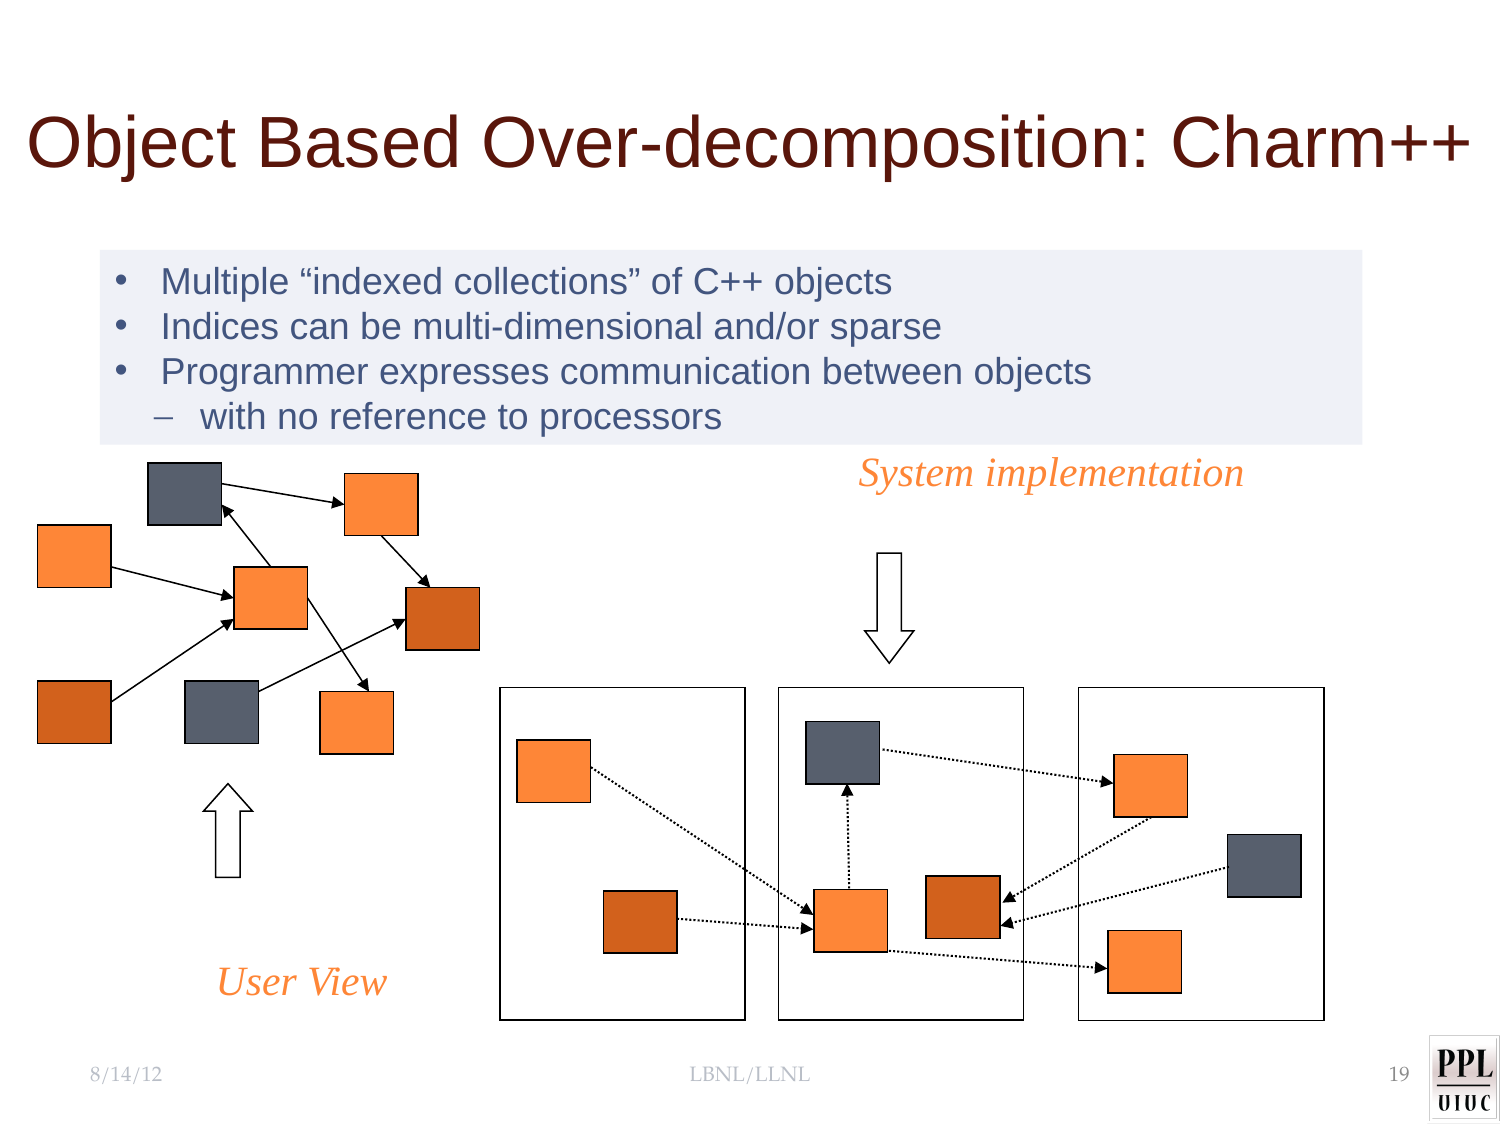

# Object Based Over-decomposition: Charm++
 Multiple “indexed collections” of C++ objects
 Indices can be multi-dimensional and/or sparse
 Programmer expresses communication between objects
 with no reference to processors
System implementation

User View
8/14/12
LBNL/LLNL
19